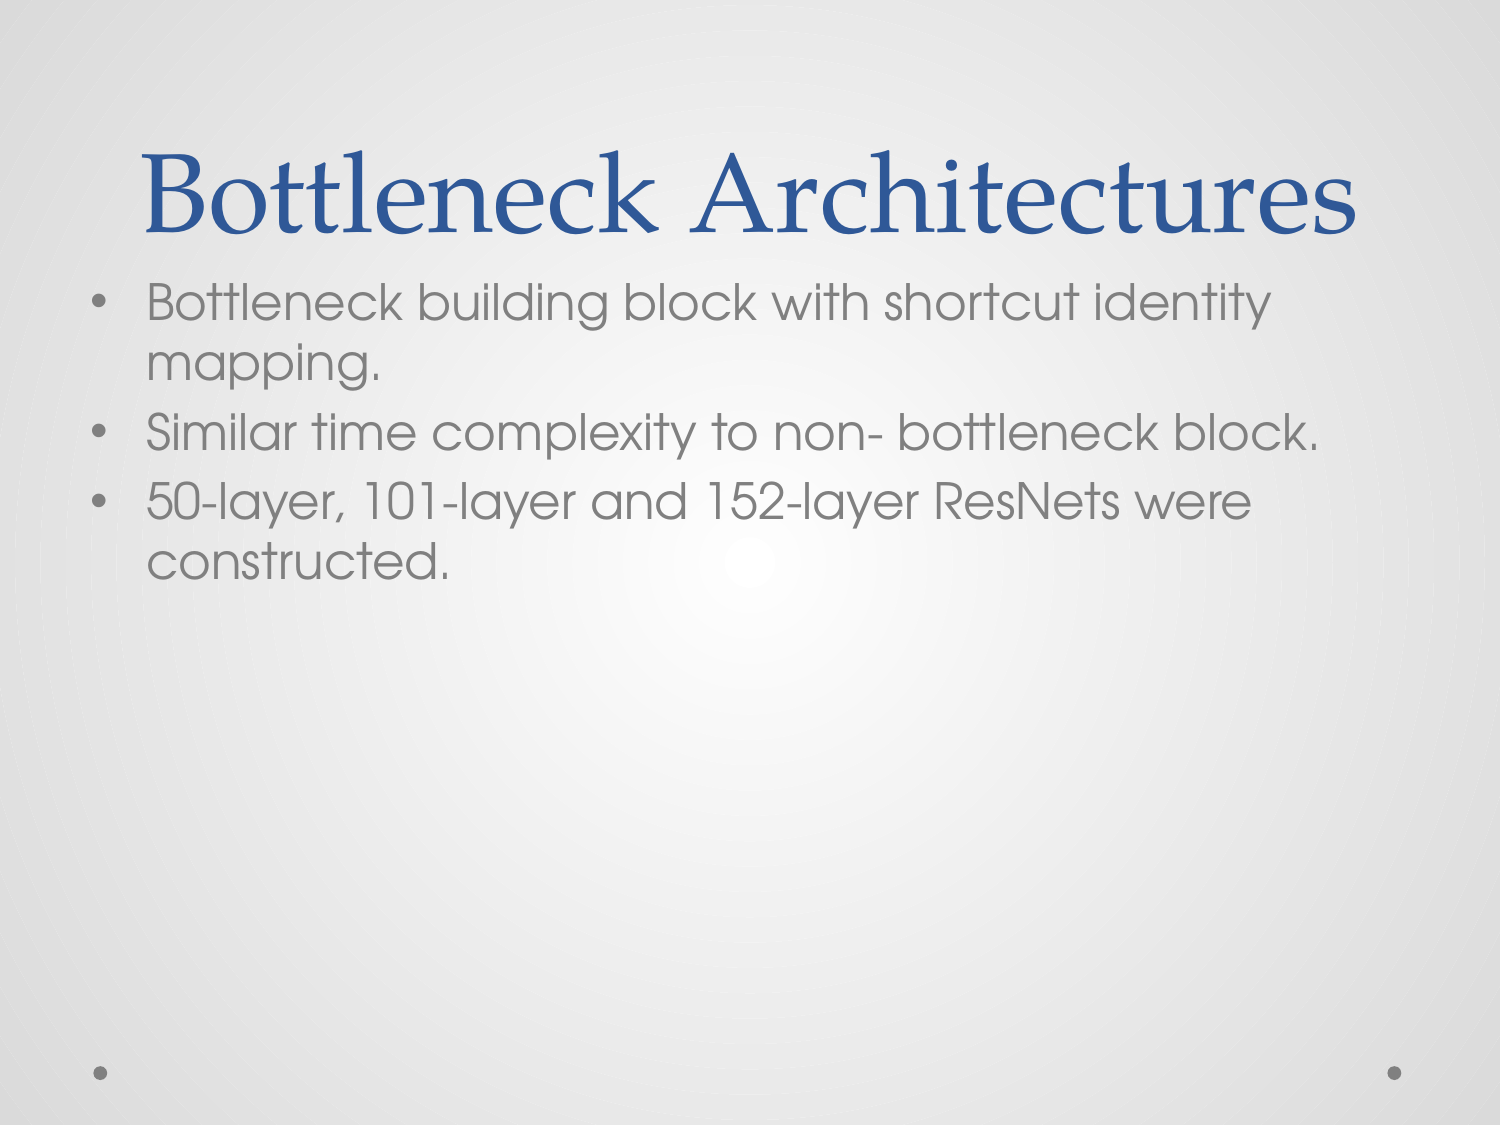

# Bottleneck Architectures
Bottleneck building block with shortcut identity mapping.
Similar time complexity to non- bottleneck block.
50-layer, 101-layer and 152-layer ResNets were constructed.